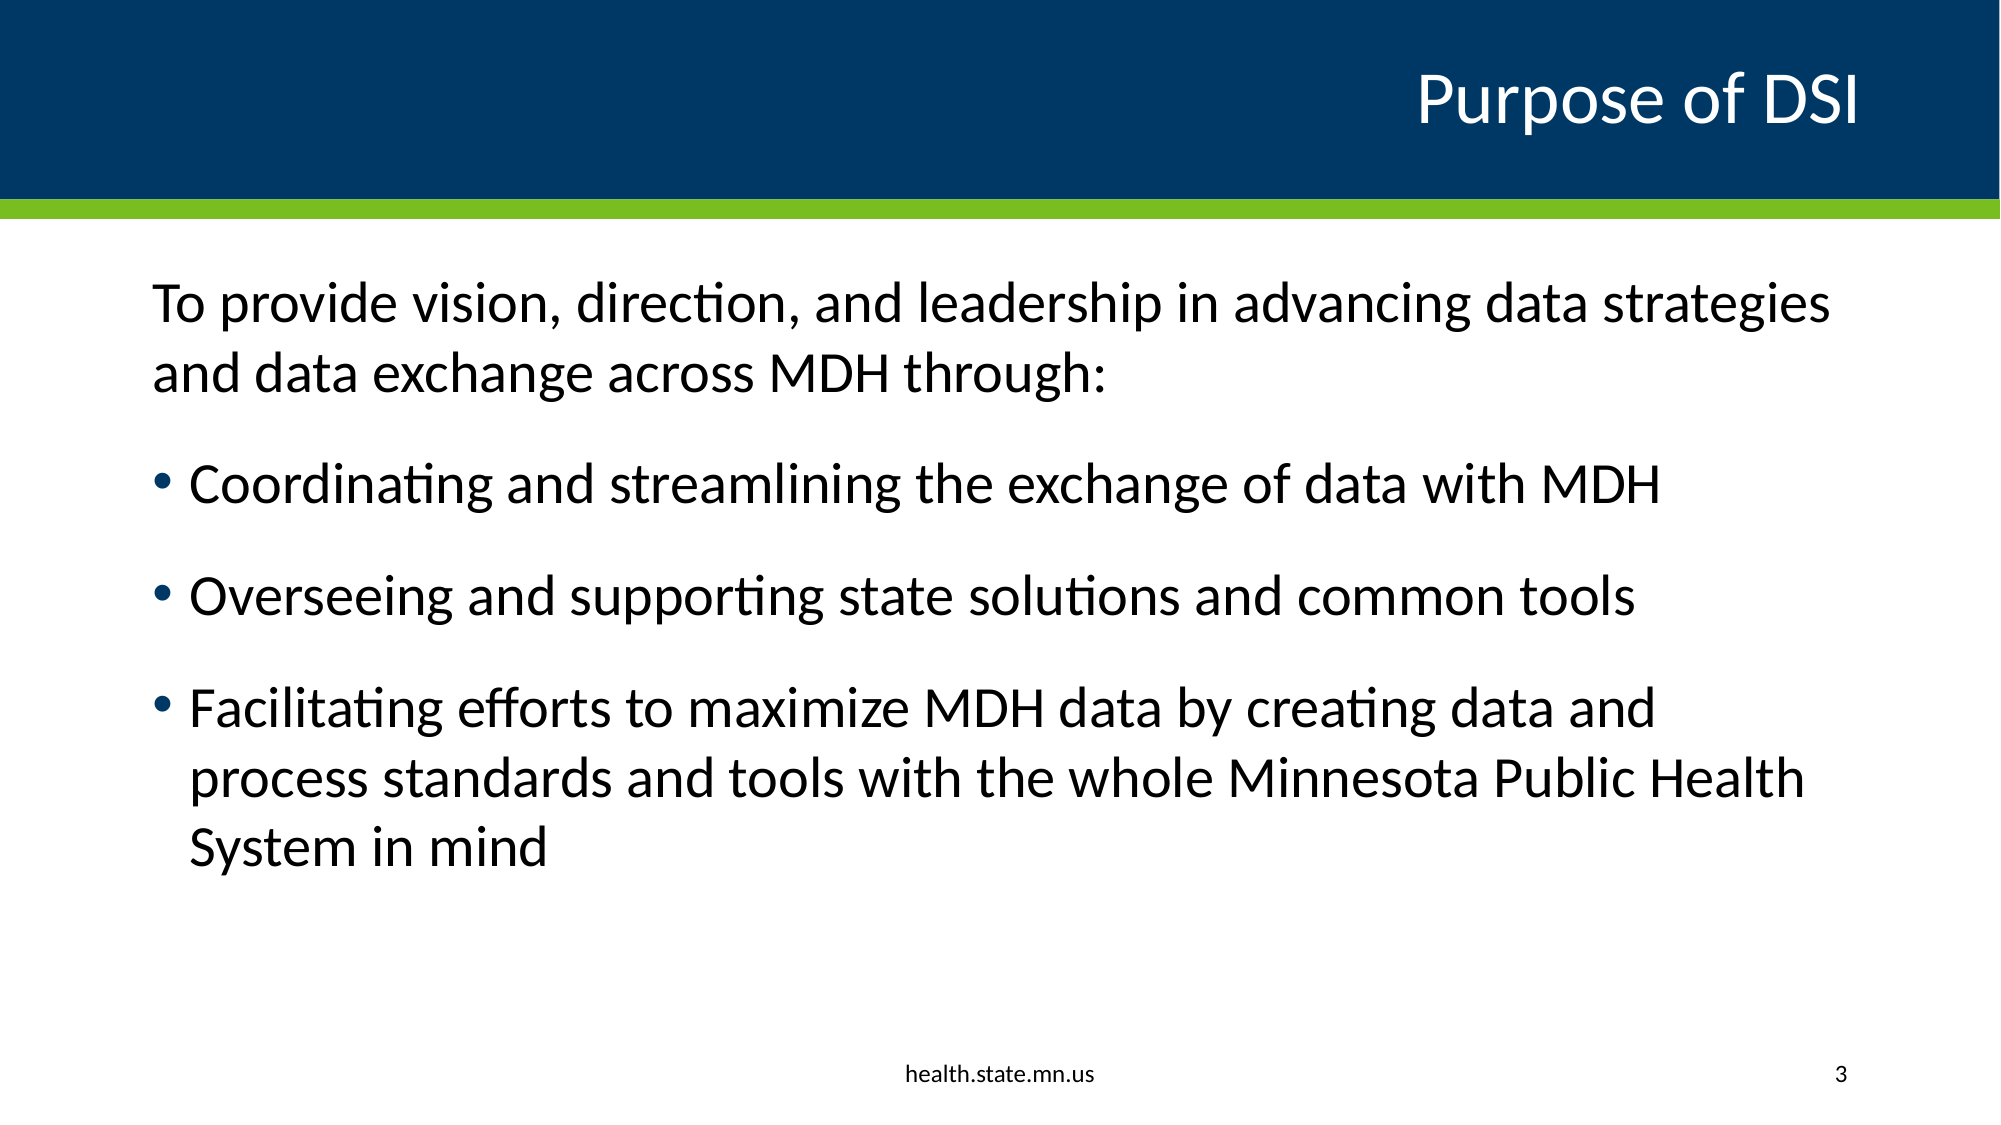

# Purpose of DSI
To provide vision, direction, and leadership in advancing data strategies and data exchange across MDH through:
Coordinating and streamlining the exchange of data with MDH
Overseeing and supporting state solutions and common tools
Facilitating efforts to maximize MDH data by creating data and process standards and tools with the whole Minnesota Public Health System in mind

health.state.mn.us
3